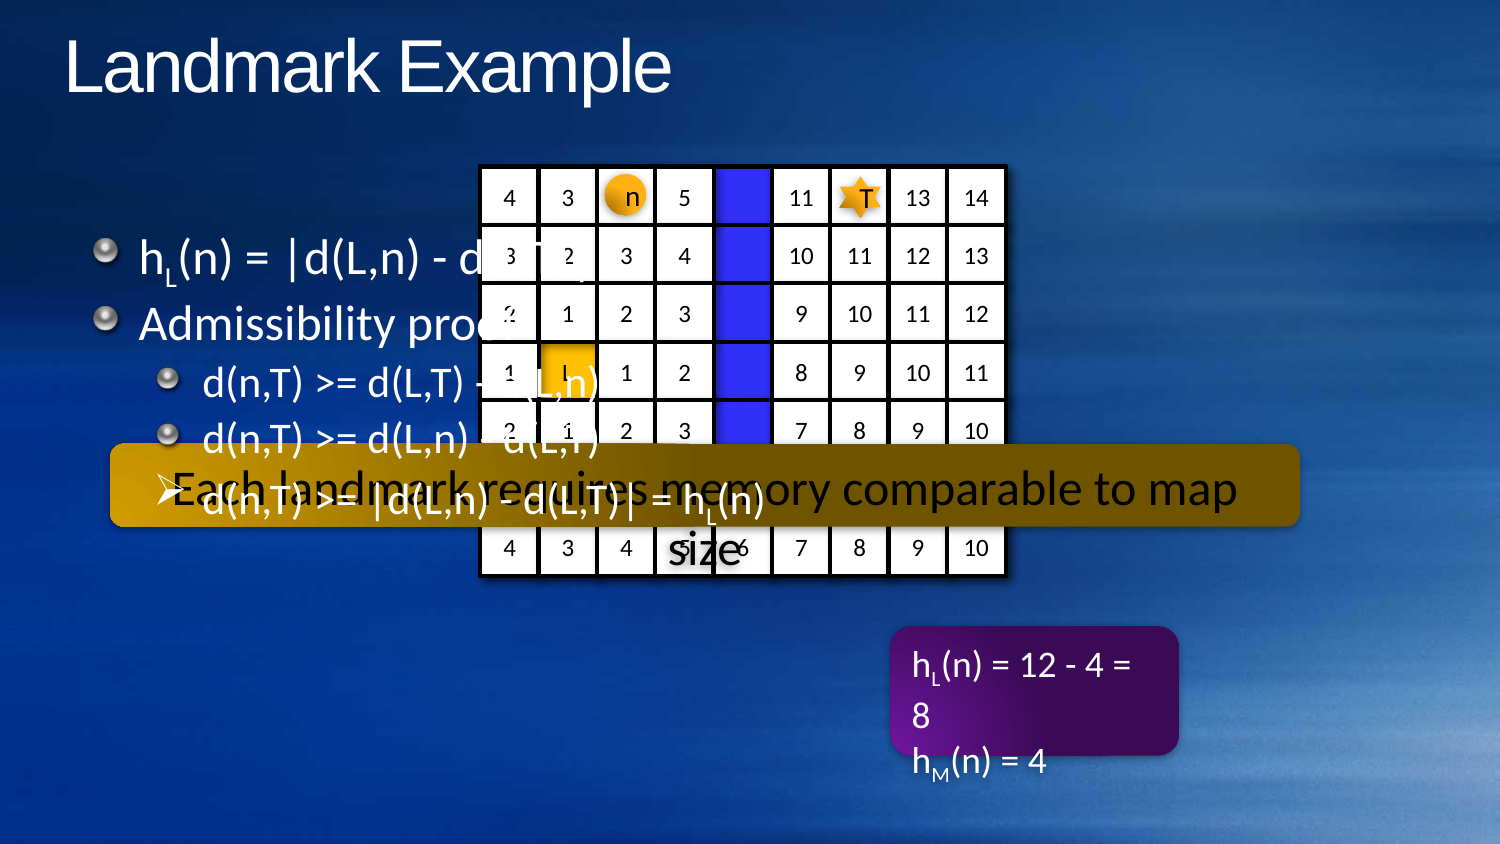

# Landmark Example

4

3

4

5

11

12

13

14
n
T
hL(n) = |d(L,n) - d(L,T)|
Admissibility proof
d(n,T) >= d(L,T) - d(L,n)
d(n,T) >= d(L,n) - d(L,T)
d(n,T) >= |d(L,n) - d(L,T)| = hL(n)

3

2

3

4

10

11

12

13

2

1

2

3

9

10

11

12

1
L

1

2

8

9

10

11

2

1

2

3

7

8

9

10
Each landmark requires memory comparable to map size

3

2

3

4

5

6

7

8

9

4

3

4

5

6

7

8

9

10
hL(n) = 12 - 4 = 8
hM(n) = 4